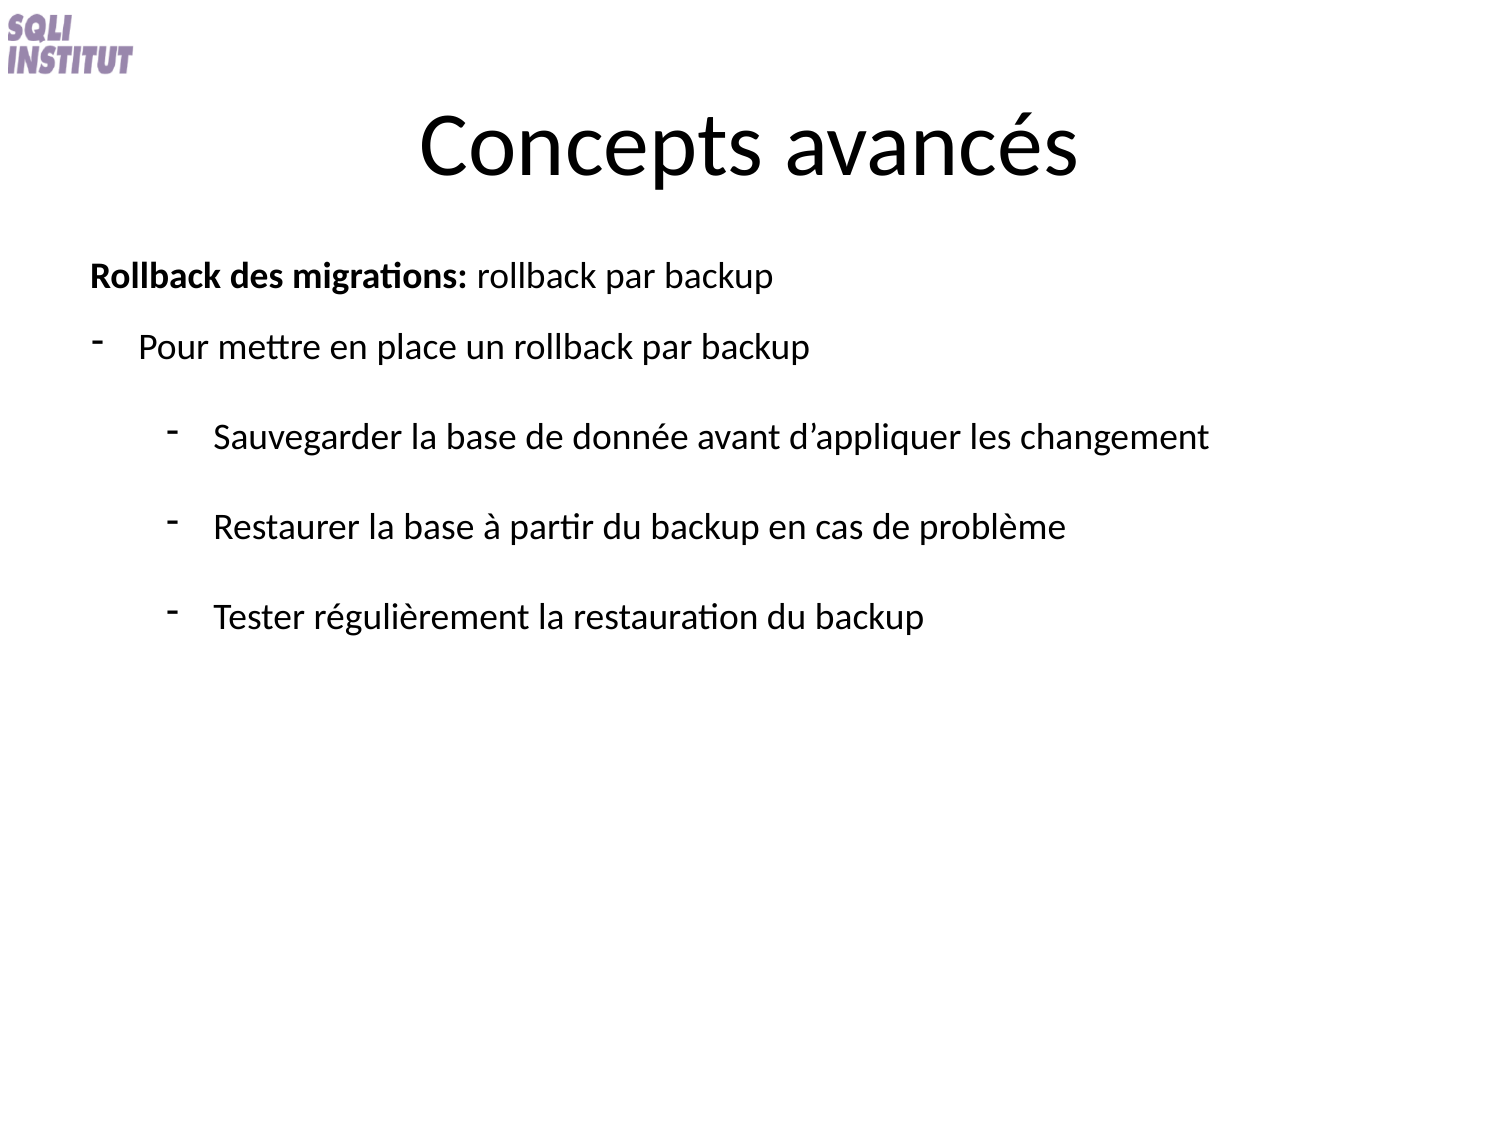

# Concepts avancés
Rollback des migrations: rollback par backup

Pour mettre en place un rollback par backup

Sauvegarder la base de donnée avant d’appliquer les changement

Restaurer la base à partir du backup en cas de problème

Tester régulièrement la restauration du backup